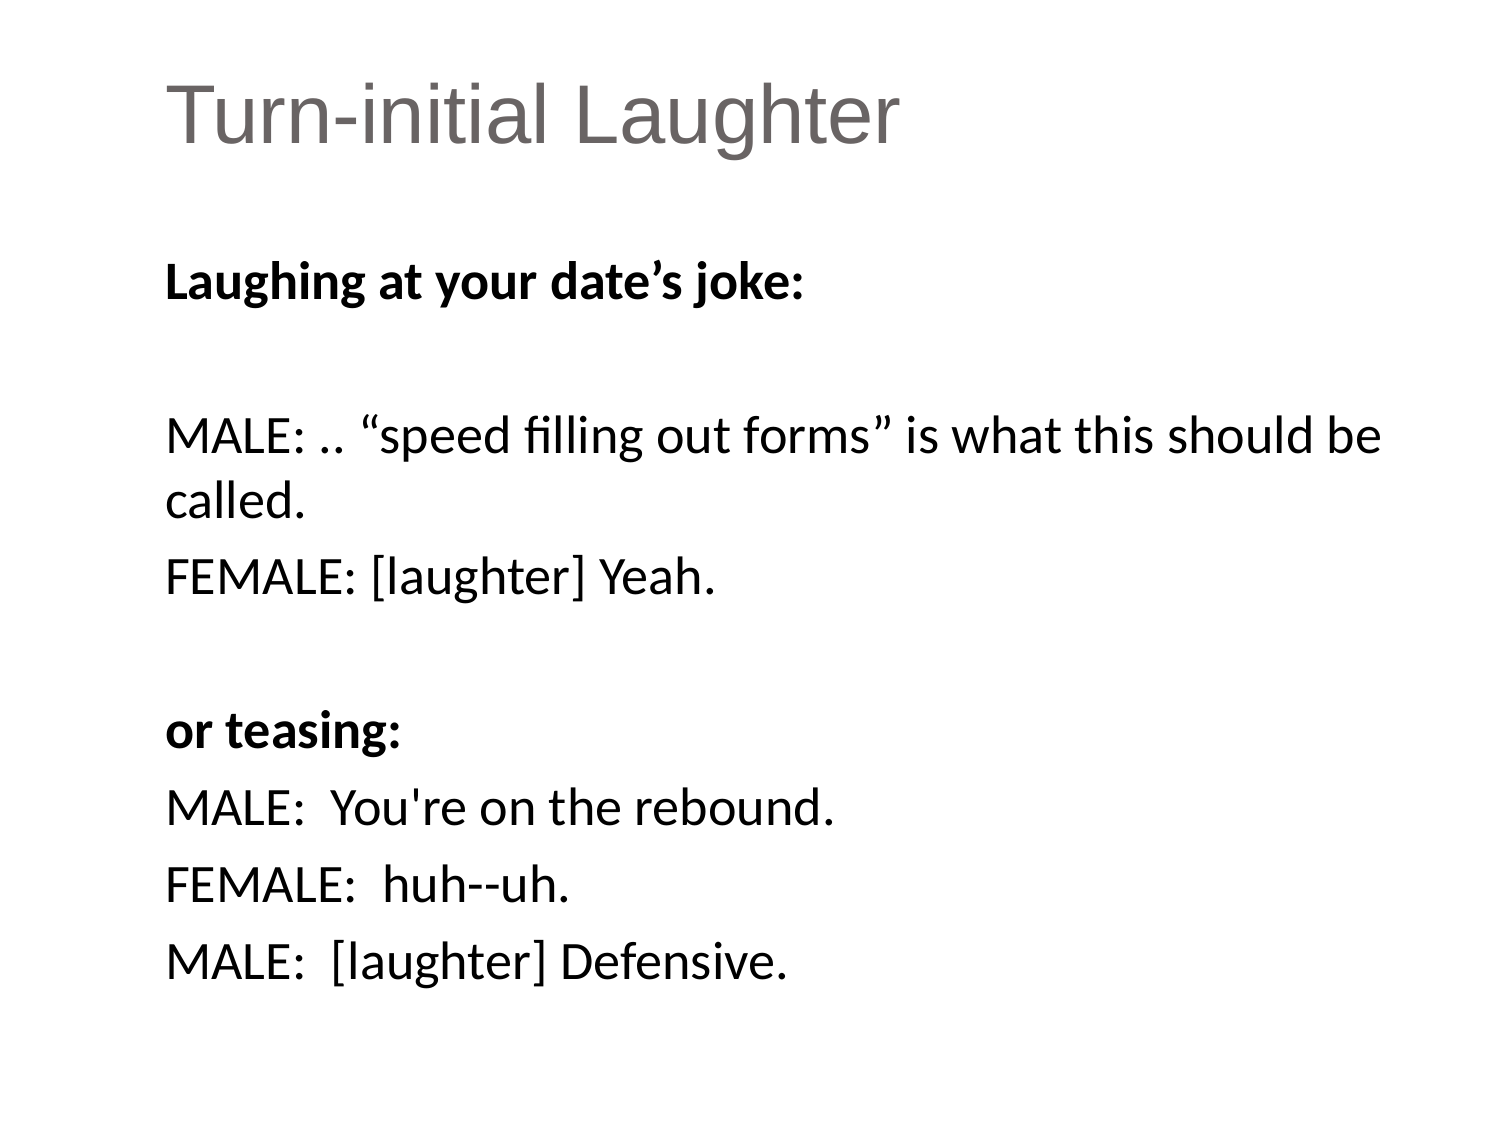

# Turn-initial Laughter
Laughing at your date’s joke:

MALE: .. “speed filling out forms” is what this should be called.
FEMALE: [laughter] Yeah.

or teasing:
MALE:  You're on the rebound.
FEMALE:  huh--uh.
MALE:  [laughter] Defensive.